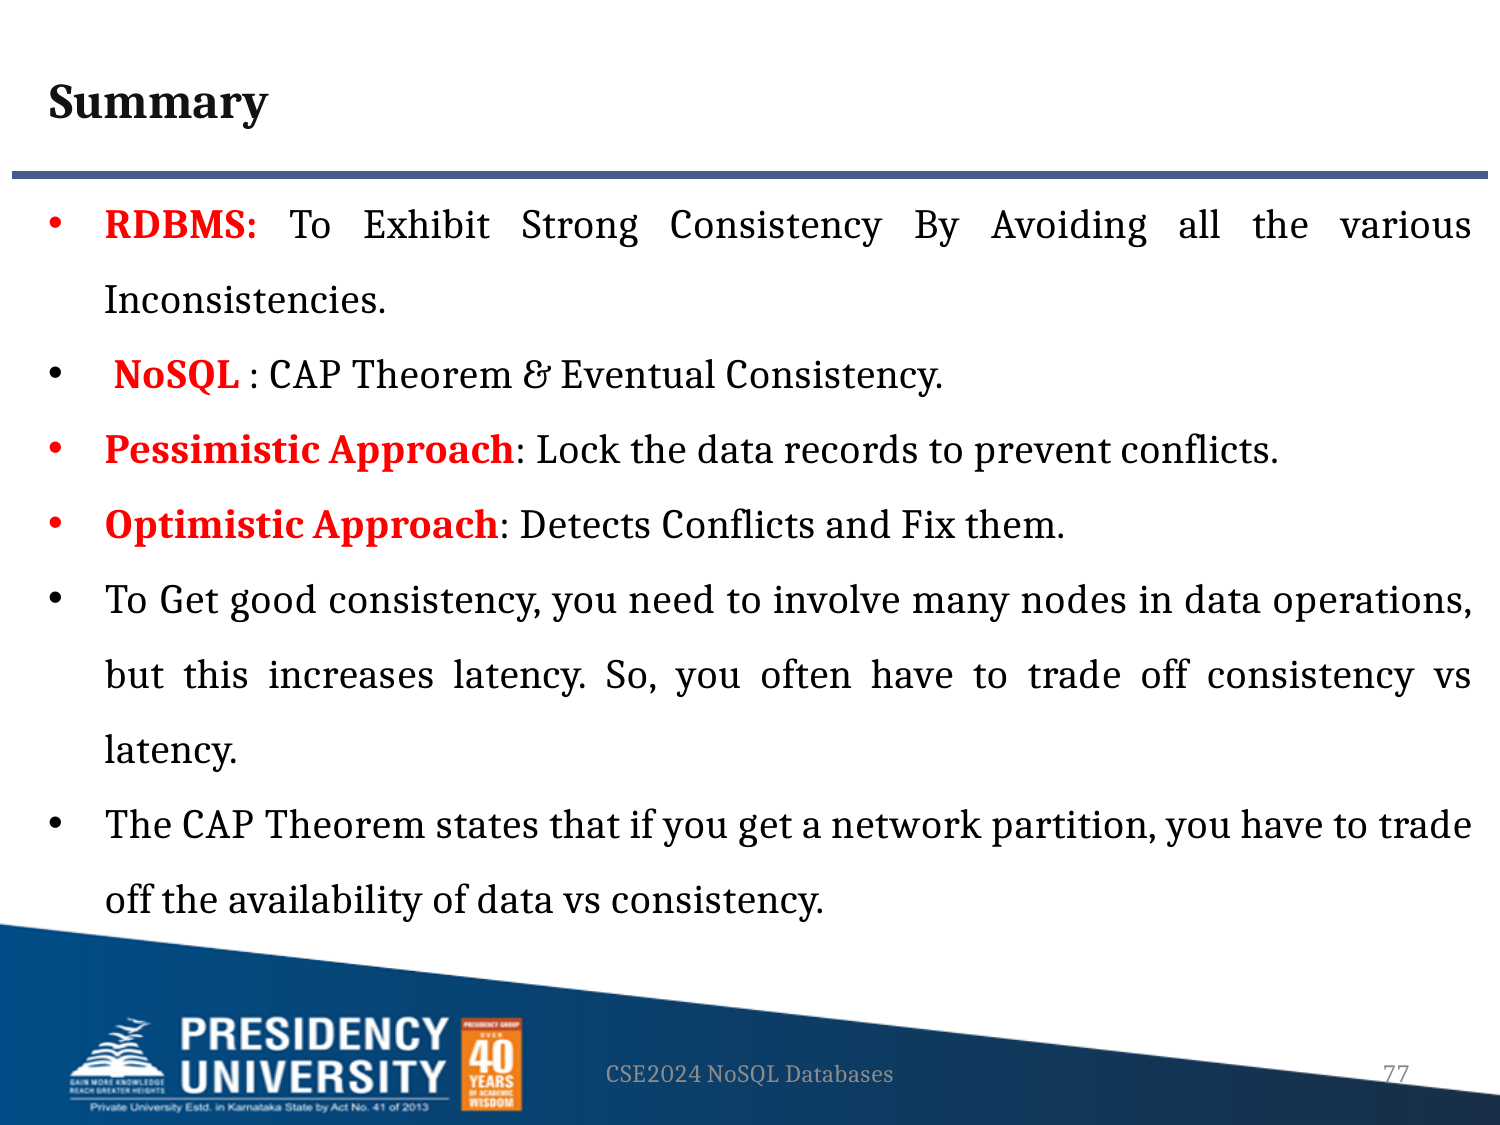

Summary
RDBMS: To Exhibit Strong Consistency By Avoiding all the various Inconsistencies.
 NoSQL : CAP Theorem & Eventual Consistency.
Pessimistic Approach: Lock the data records to prevent conflicts.
Optimistic Approach: Detects Conflicts and Fix them.
To Get good consistency, you need to involve many nodes in data operations, but this increases latency. So, you often have to trade off consistency vs latency.
The CAP Theorem states that if you get a network partition, you have to trade off the availability of data vs consistency.

CSE2024 NoSQL Databases
77